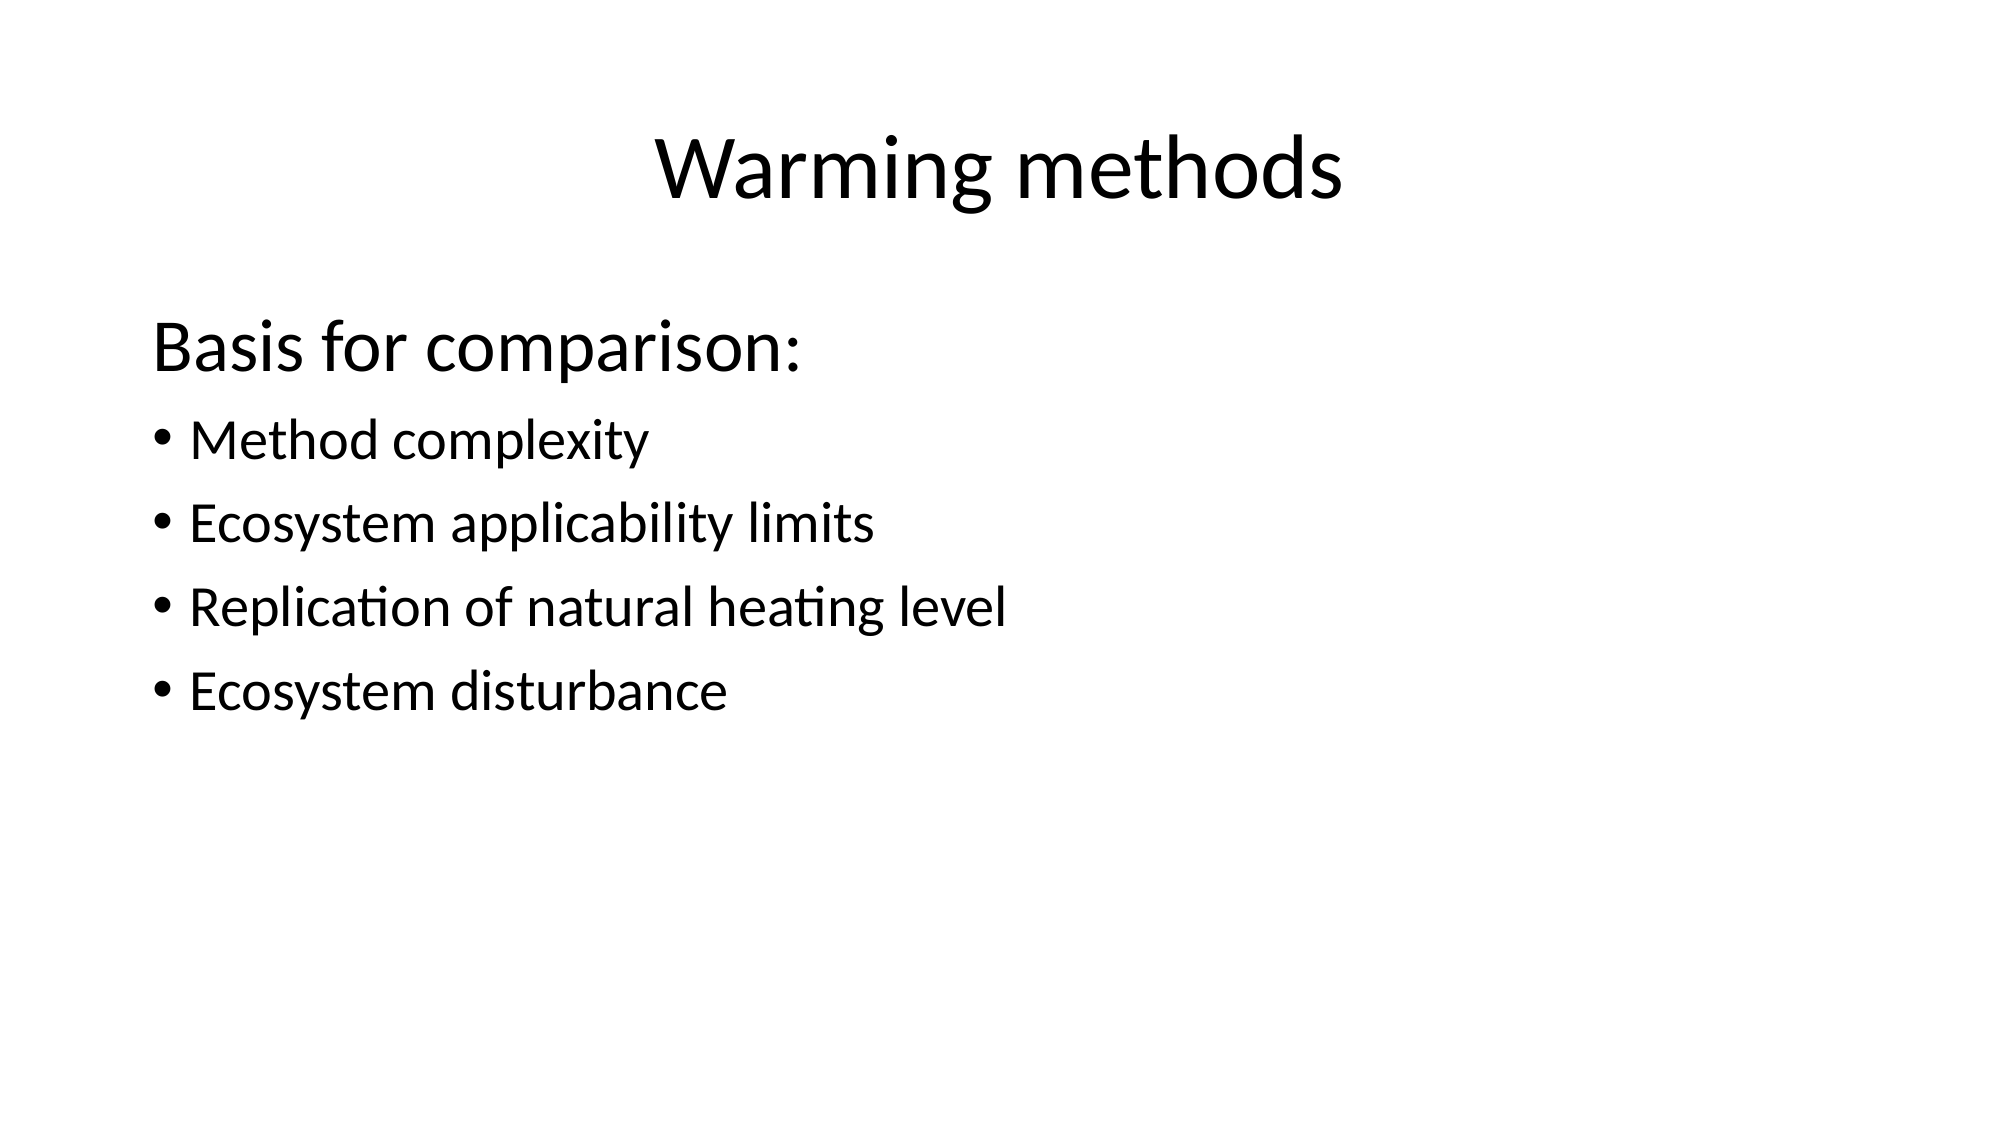

# Warming methods
Basis for comparison:
Method complexity
Ecosystem applicability limits
Replication of natural heating level
Ecosystem disturbance